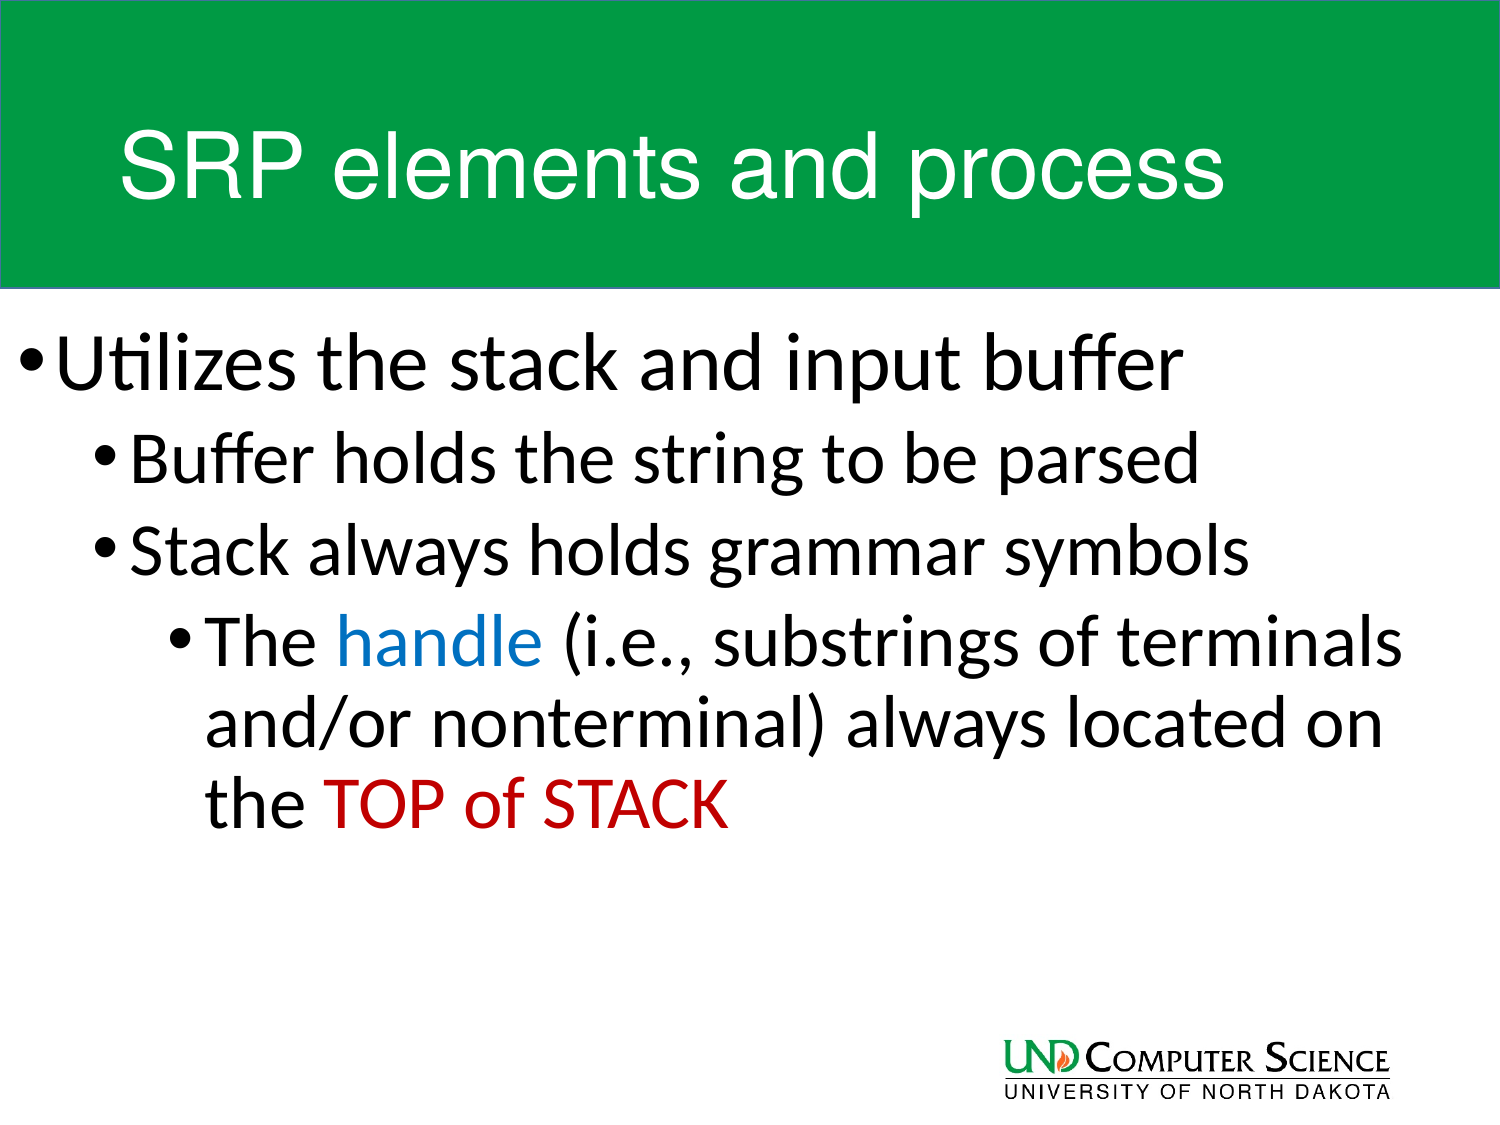

# SRP elements and process
Utilizes the stack and input buffer
Buffer holds the string to be parsed
Stack always holds grammar symbols
The handle (i.e., substrings of terminals and/or nonterminal) always located on the TOP of STACK